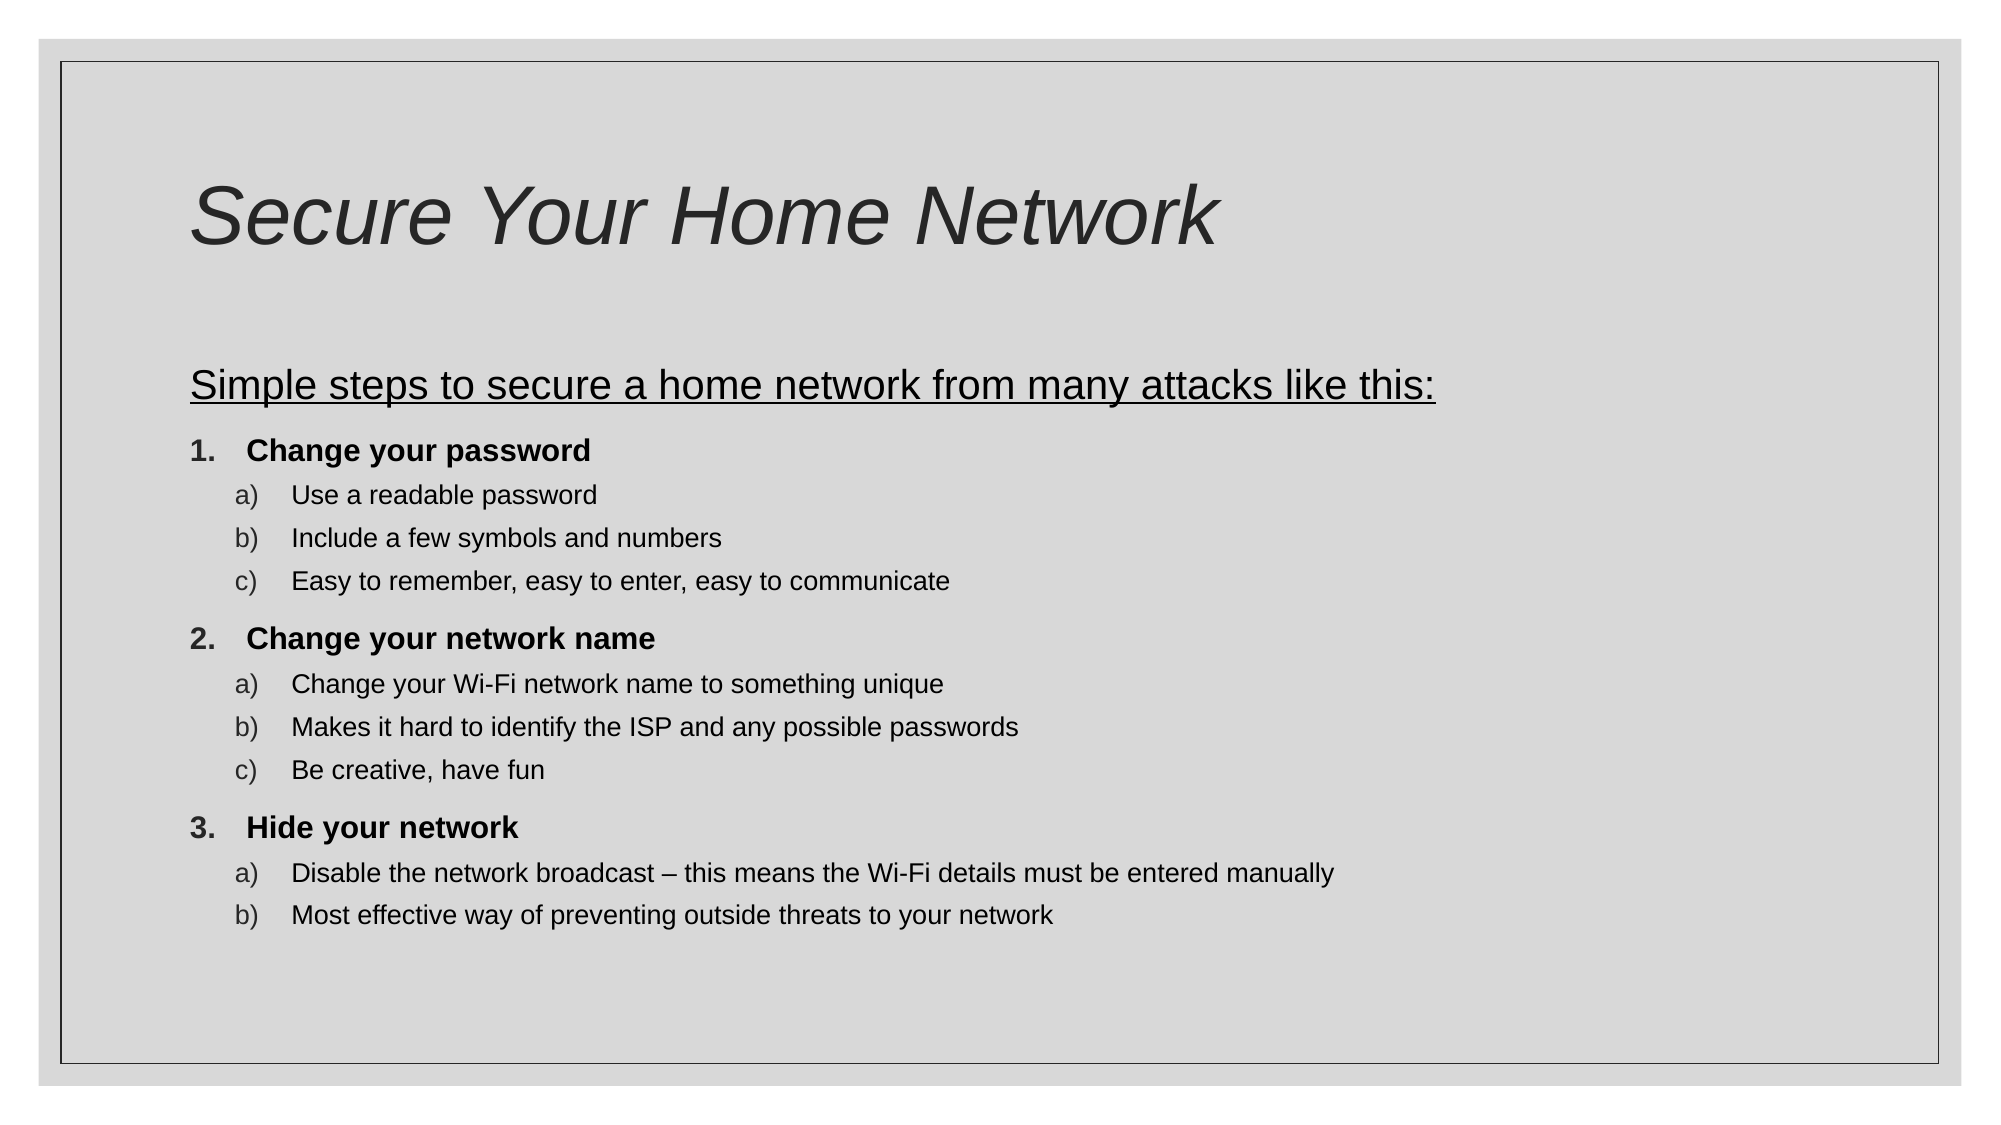

# Secure Your Home Network
Simple steps to secure a home network from many attacks like this:
Change your password
Use a readable password
Include a few symbols and numbers
Easy to remember, easy to enter, easy to communicate
Change your network name
Change your Wi-Fi network name to something unique
Makes it hard to identify the ISP and any possible passwords
Be creative, have fun
Hide your network
Disable the network broadcast – this means the Wi-Fi details must be entered manually
Most effective way of preventing outside threats to your network